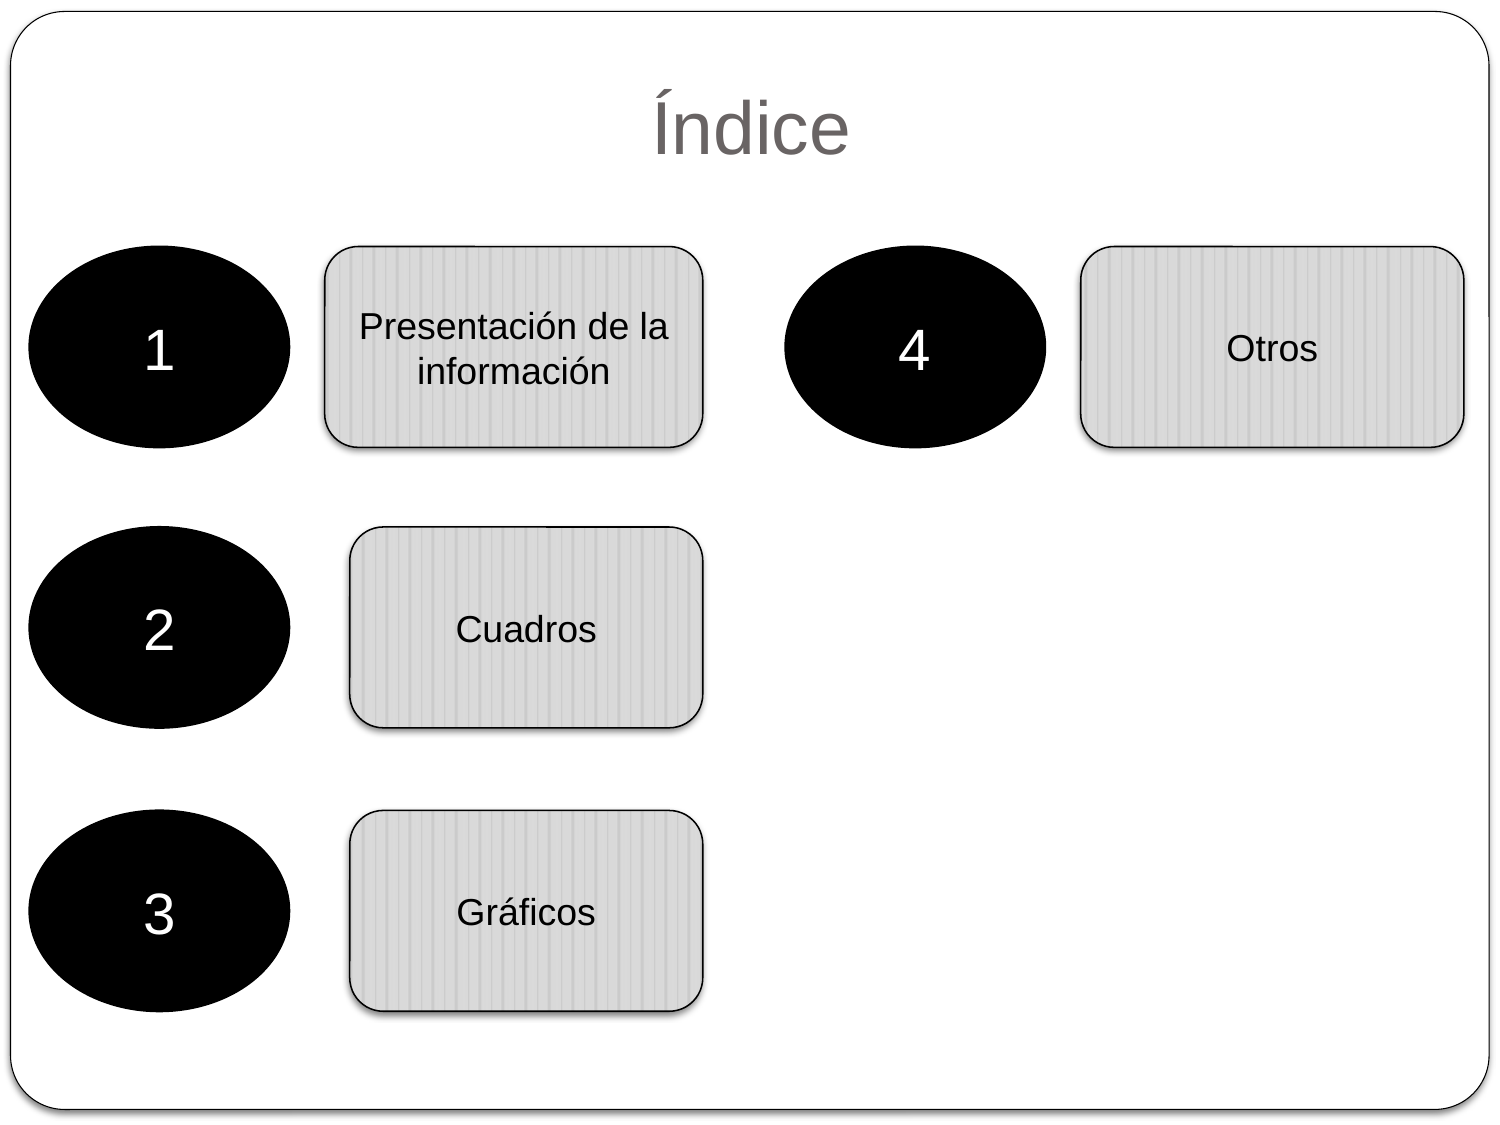

# Índice
1
4
Presentación de la información
Otros
2
Cuadros
3
Gráficos